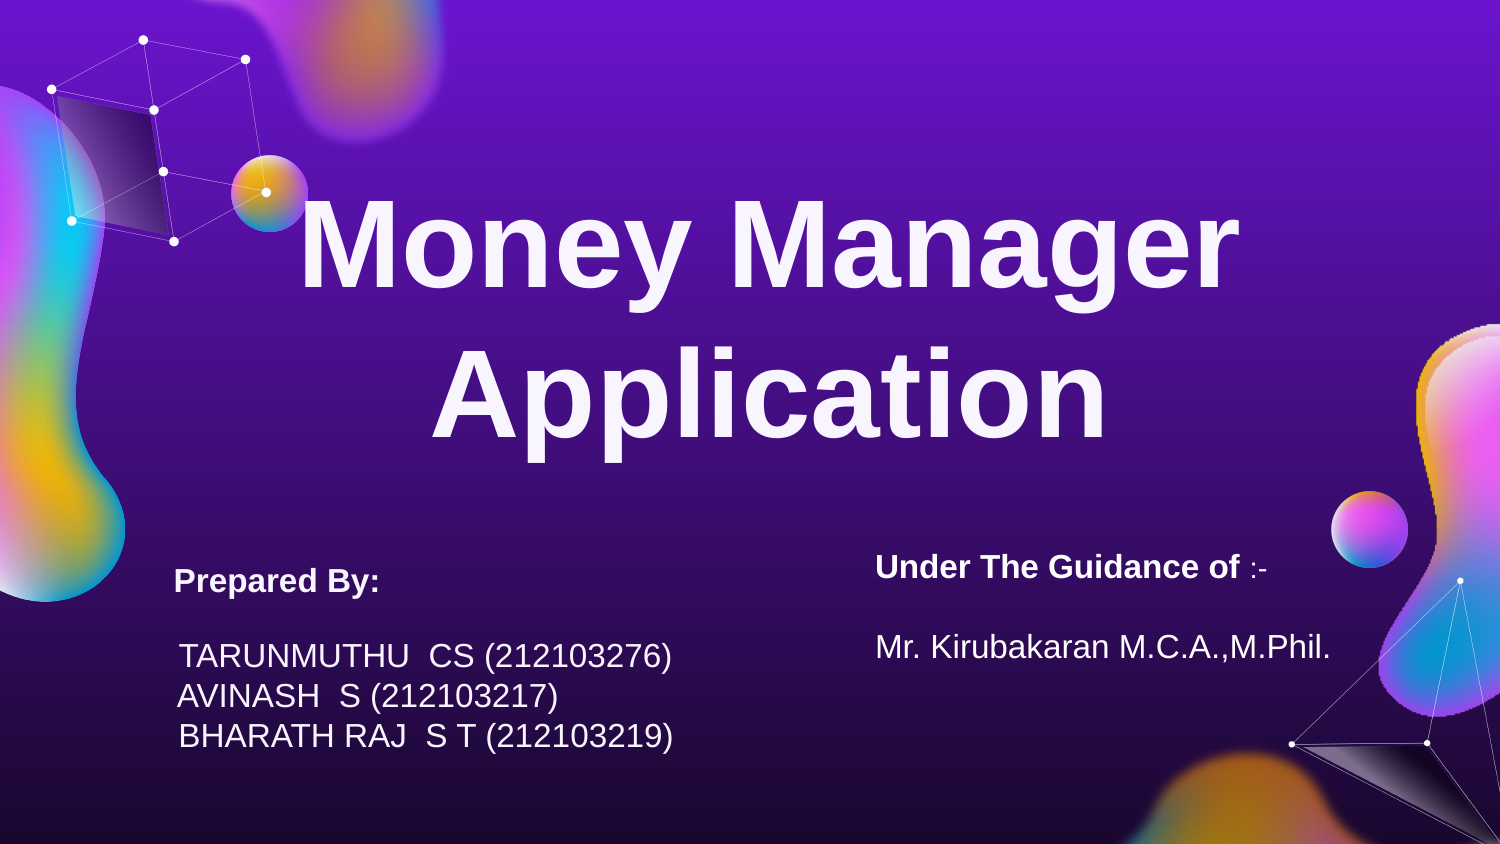

# Money Manager Application
Prepared By:

   TARUNMUTHU  CS (212103276)
   AVINASH  S (212103217)
   BHARATH RAJ  S T (212103219)
Under The Guidance of :-

Mr. Kirubakaran M.C.A.,M.Phil.